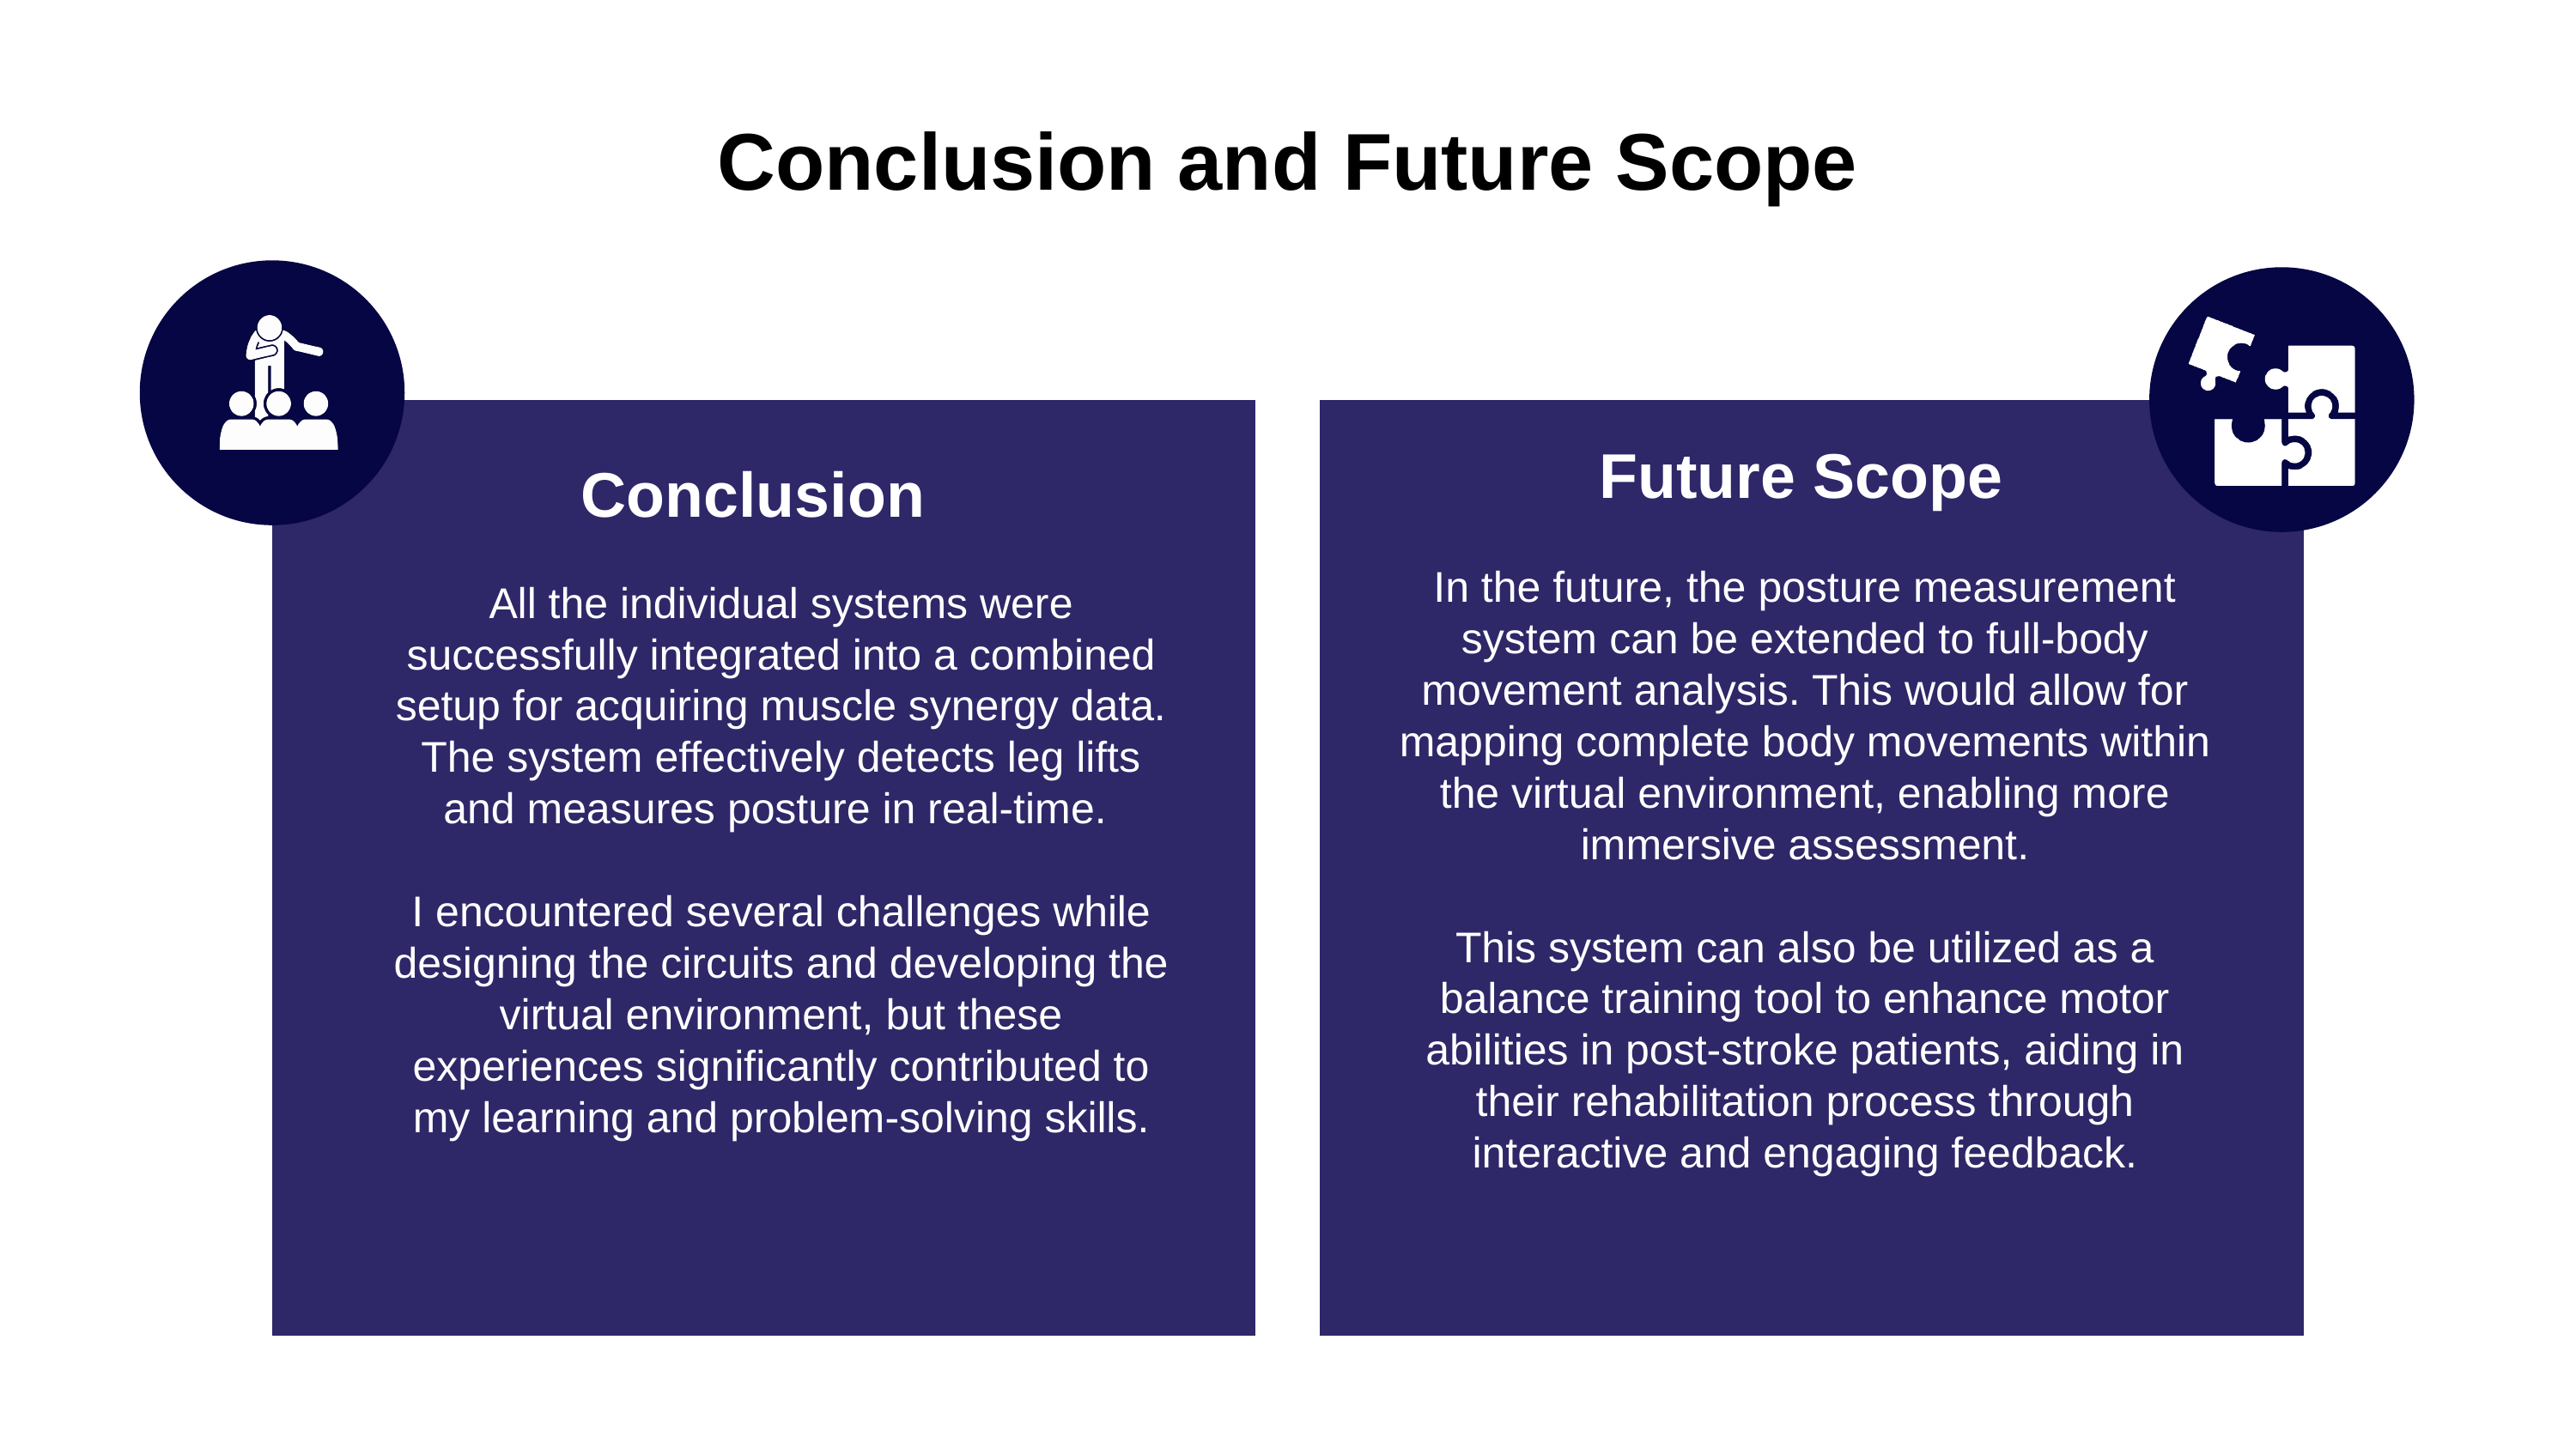

Conclusion and Future Scope

Future Scope
Conclusion
In the future, the posture measurement system can be extended to full-body movement analysis. This would allow for mapping complete body movements within the virtual environment, enabling more immersive assessment.

This system can also be utilized as a balance training tool to enhance motor abilities in post-stroke patients, aiding in their rehabilitation process through interactive and engaging feedback.

All the individual systems were successfully integrated into a combined setup for acquiring muscle synergy data. The system effectively detects leg lifts and measures posture in real-time.

I encountered several challenges while designing the circuits and developing the virtual environment, but these experiences significantly contributed to my learning and problem-solving skills.